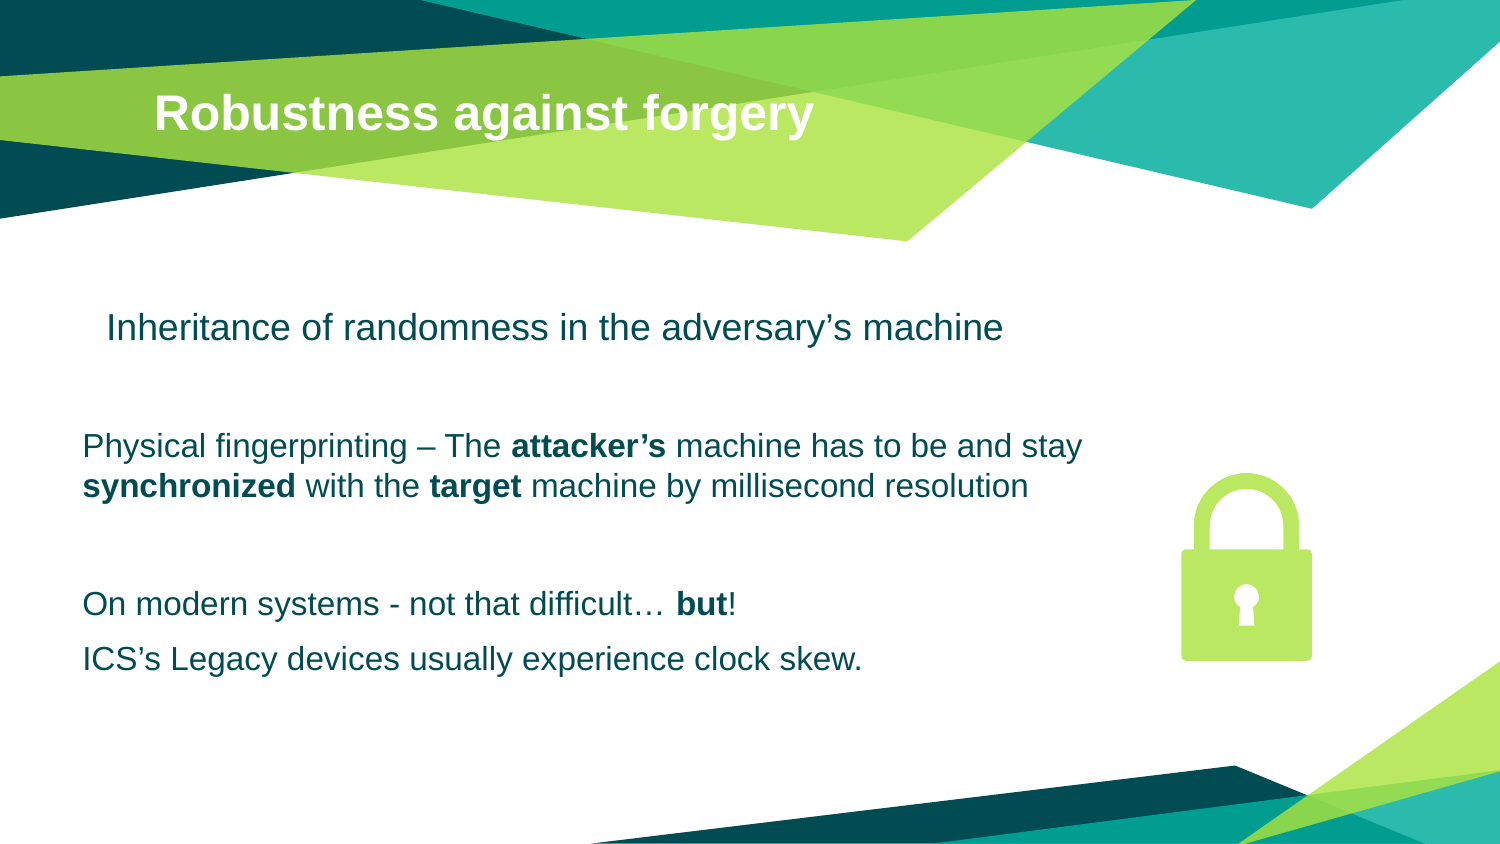

# Robustness against forgery
Inheritance of randomness in the adversary’s machine
Physical fingerprinting – The attacker’s machine has to be and stay synchronized with the target machine by millisecond resolution

On modern systems - not that difficult… but!
ICS’s Legacy devices usually experience clock skew.